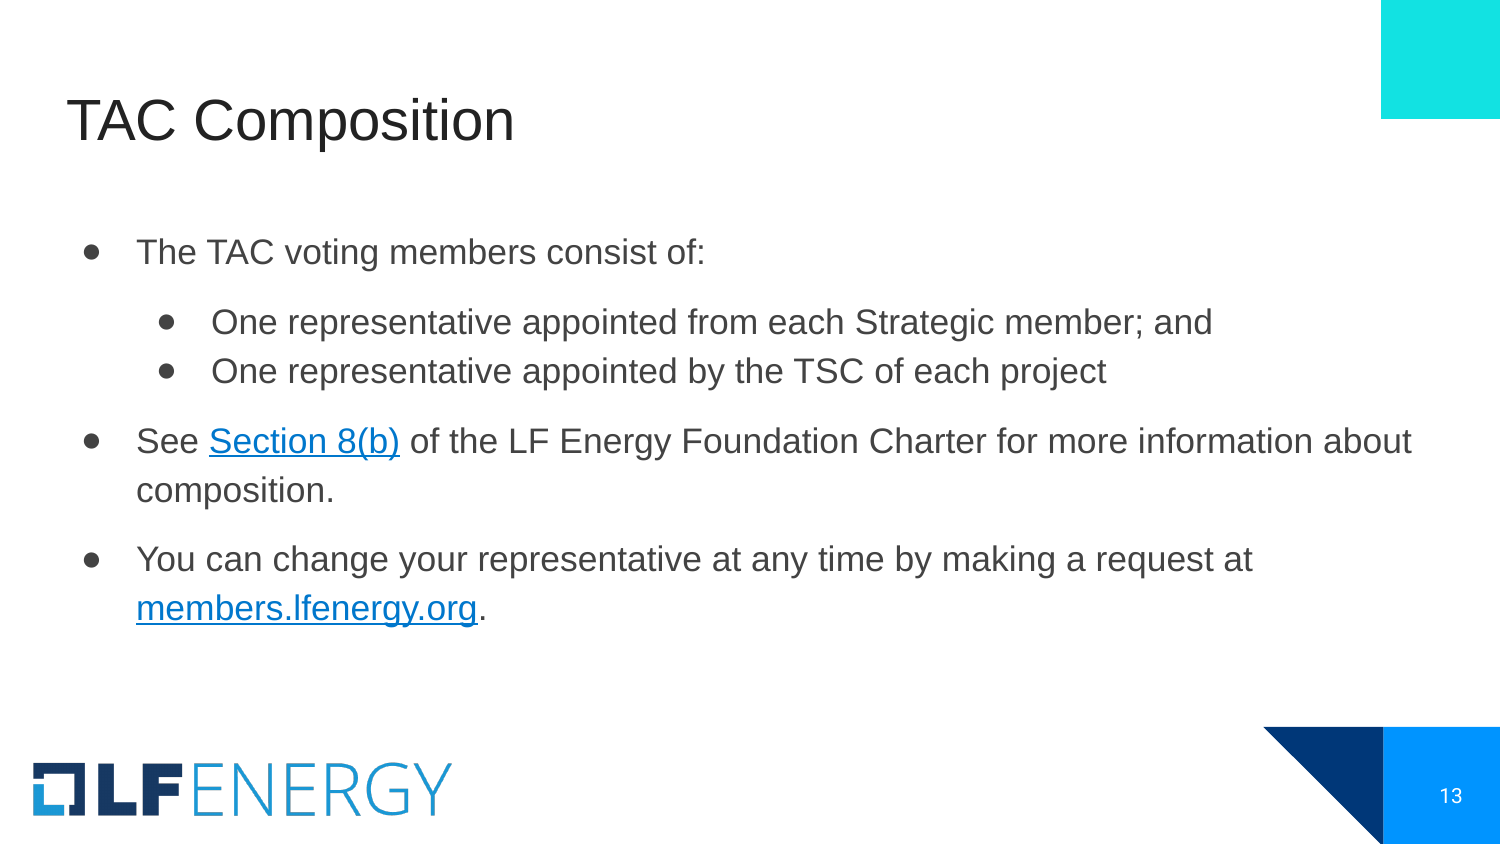

# TAC Composition
The TAC voting members consist of:
One representative appointed from each Strategic member; and
One representative appointed by the TSC of each project
See Section 8(b) of the LF Energy Foundation Charter for more information about composition.
You can change your representative at any time by making a request at members.lfenergy.org.
13